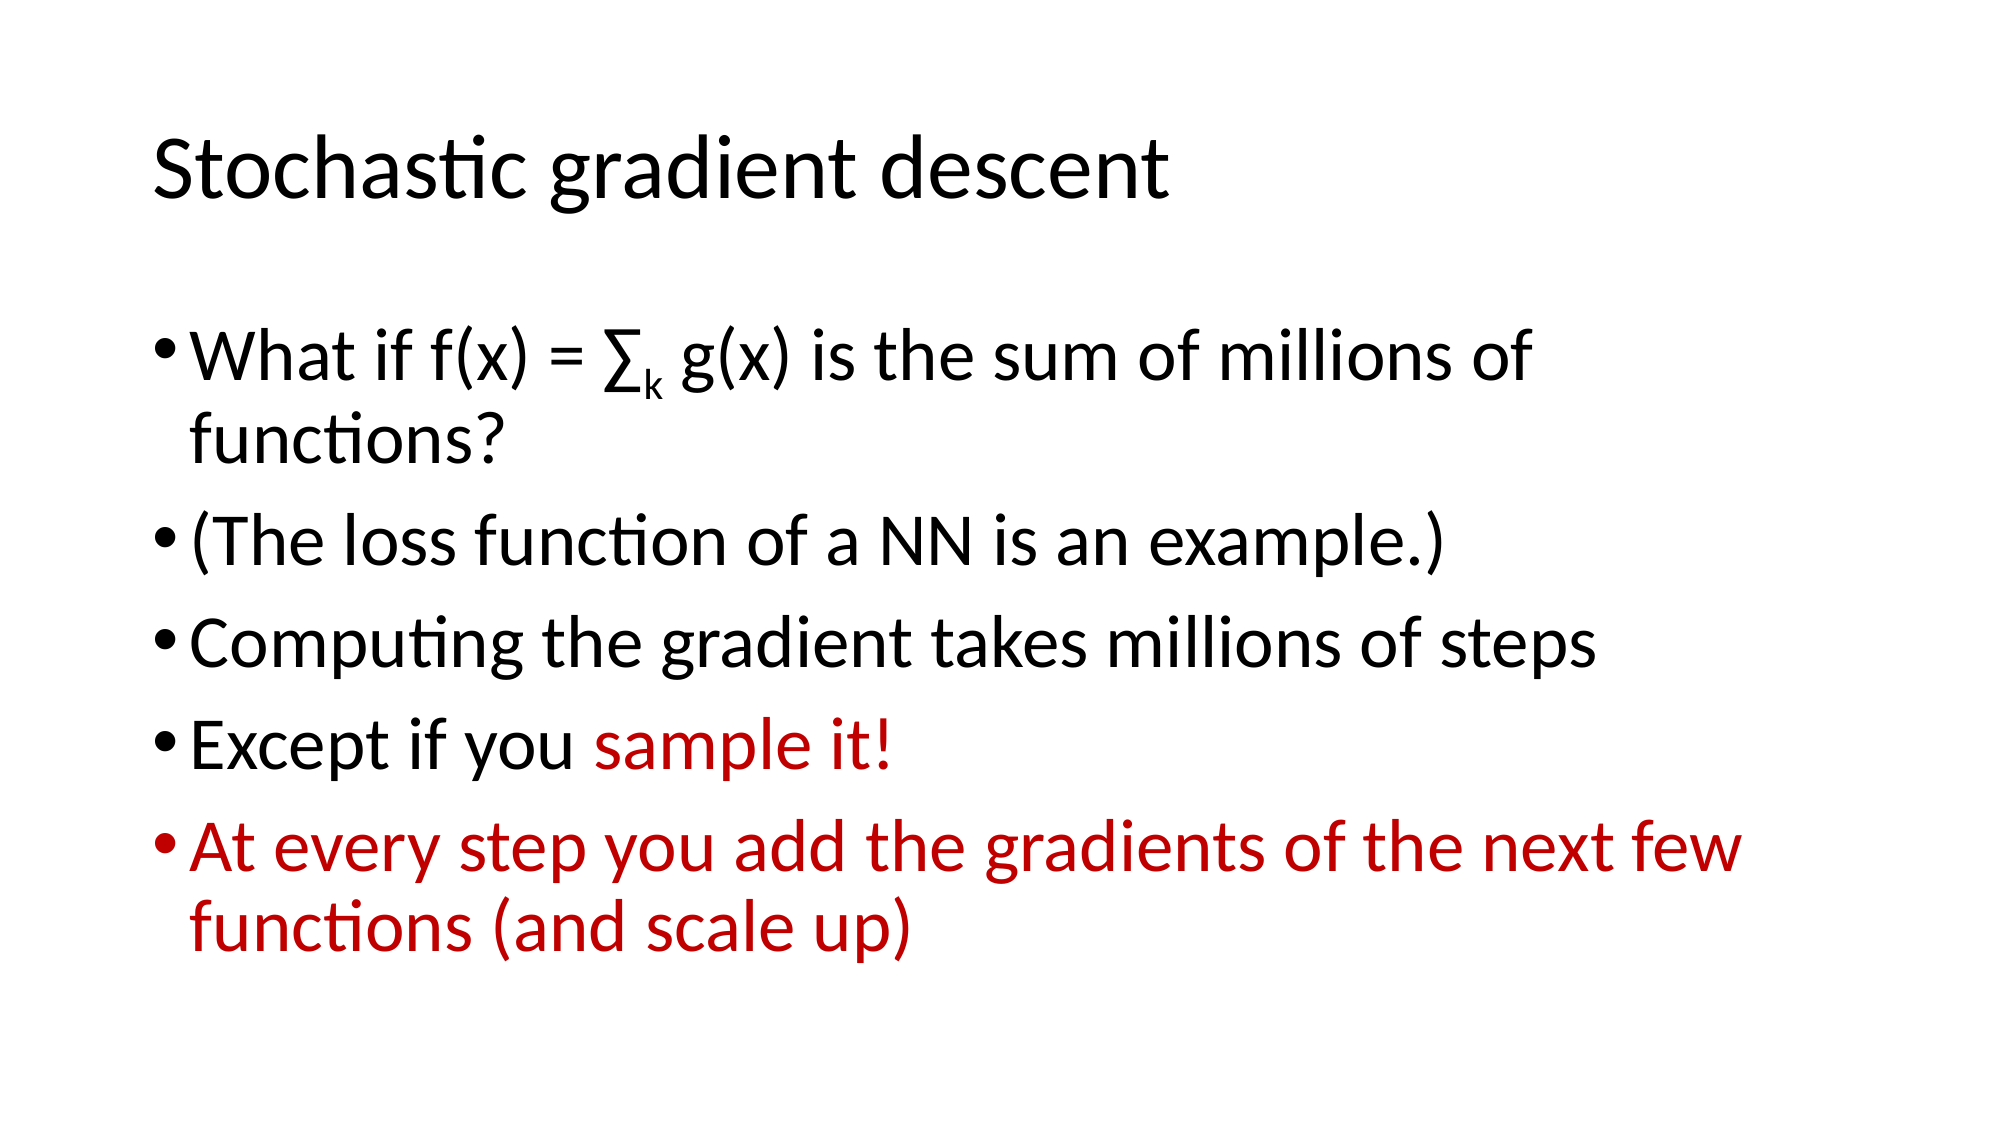

# Stochastic gradient descent
What if f(x) = ∑k g(x) is the sum of millions of functions?
(The loss function of a NN is an example.)
Computing the gradient takes millions of steps
Except if you sample it!
At every step you add the gradients of the next few functions (and scale up)